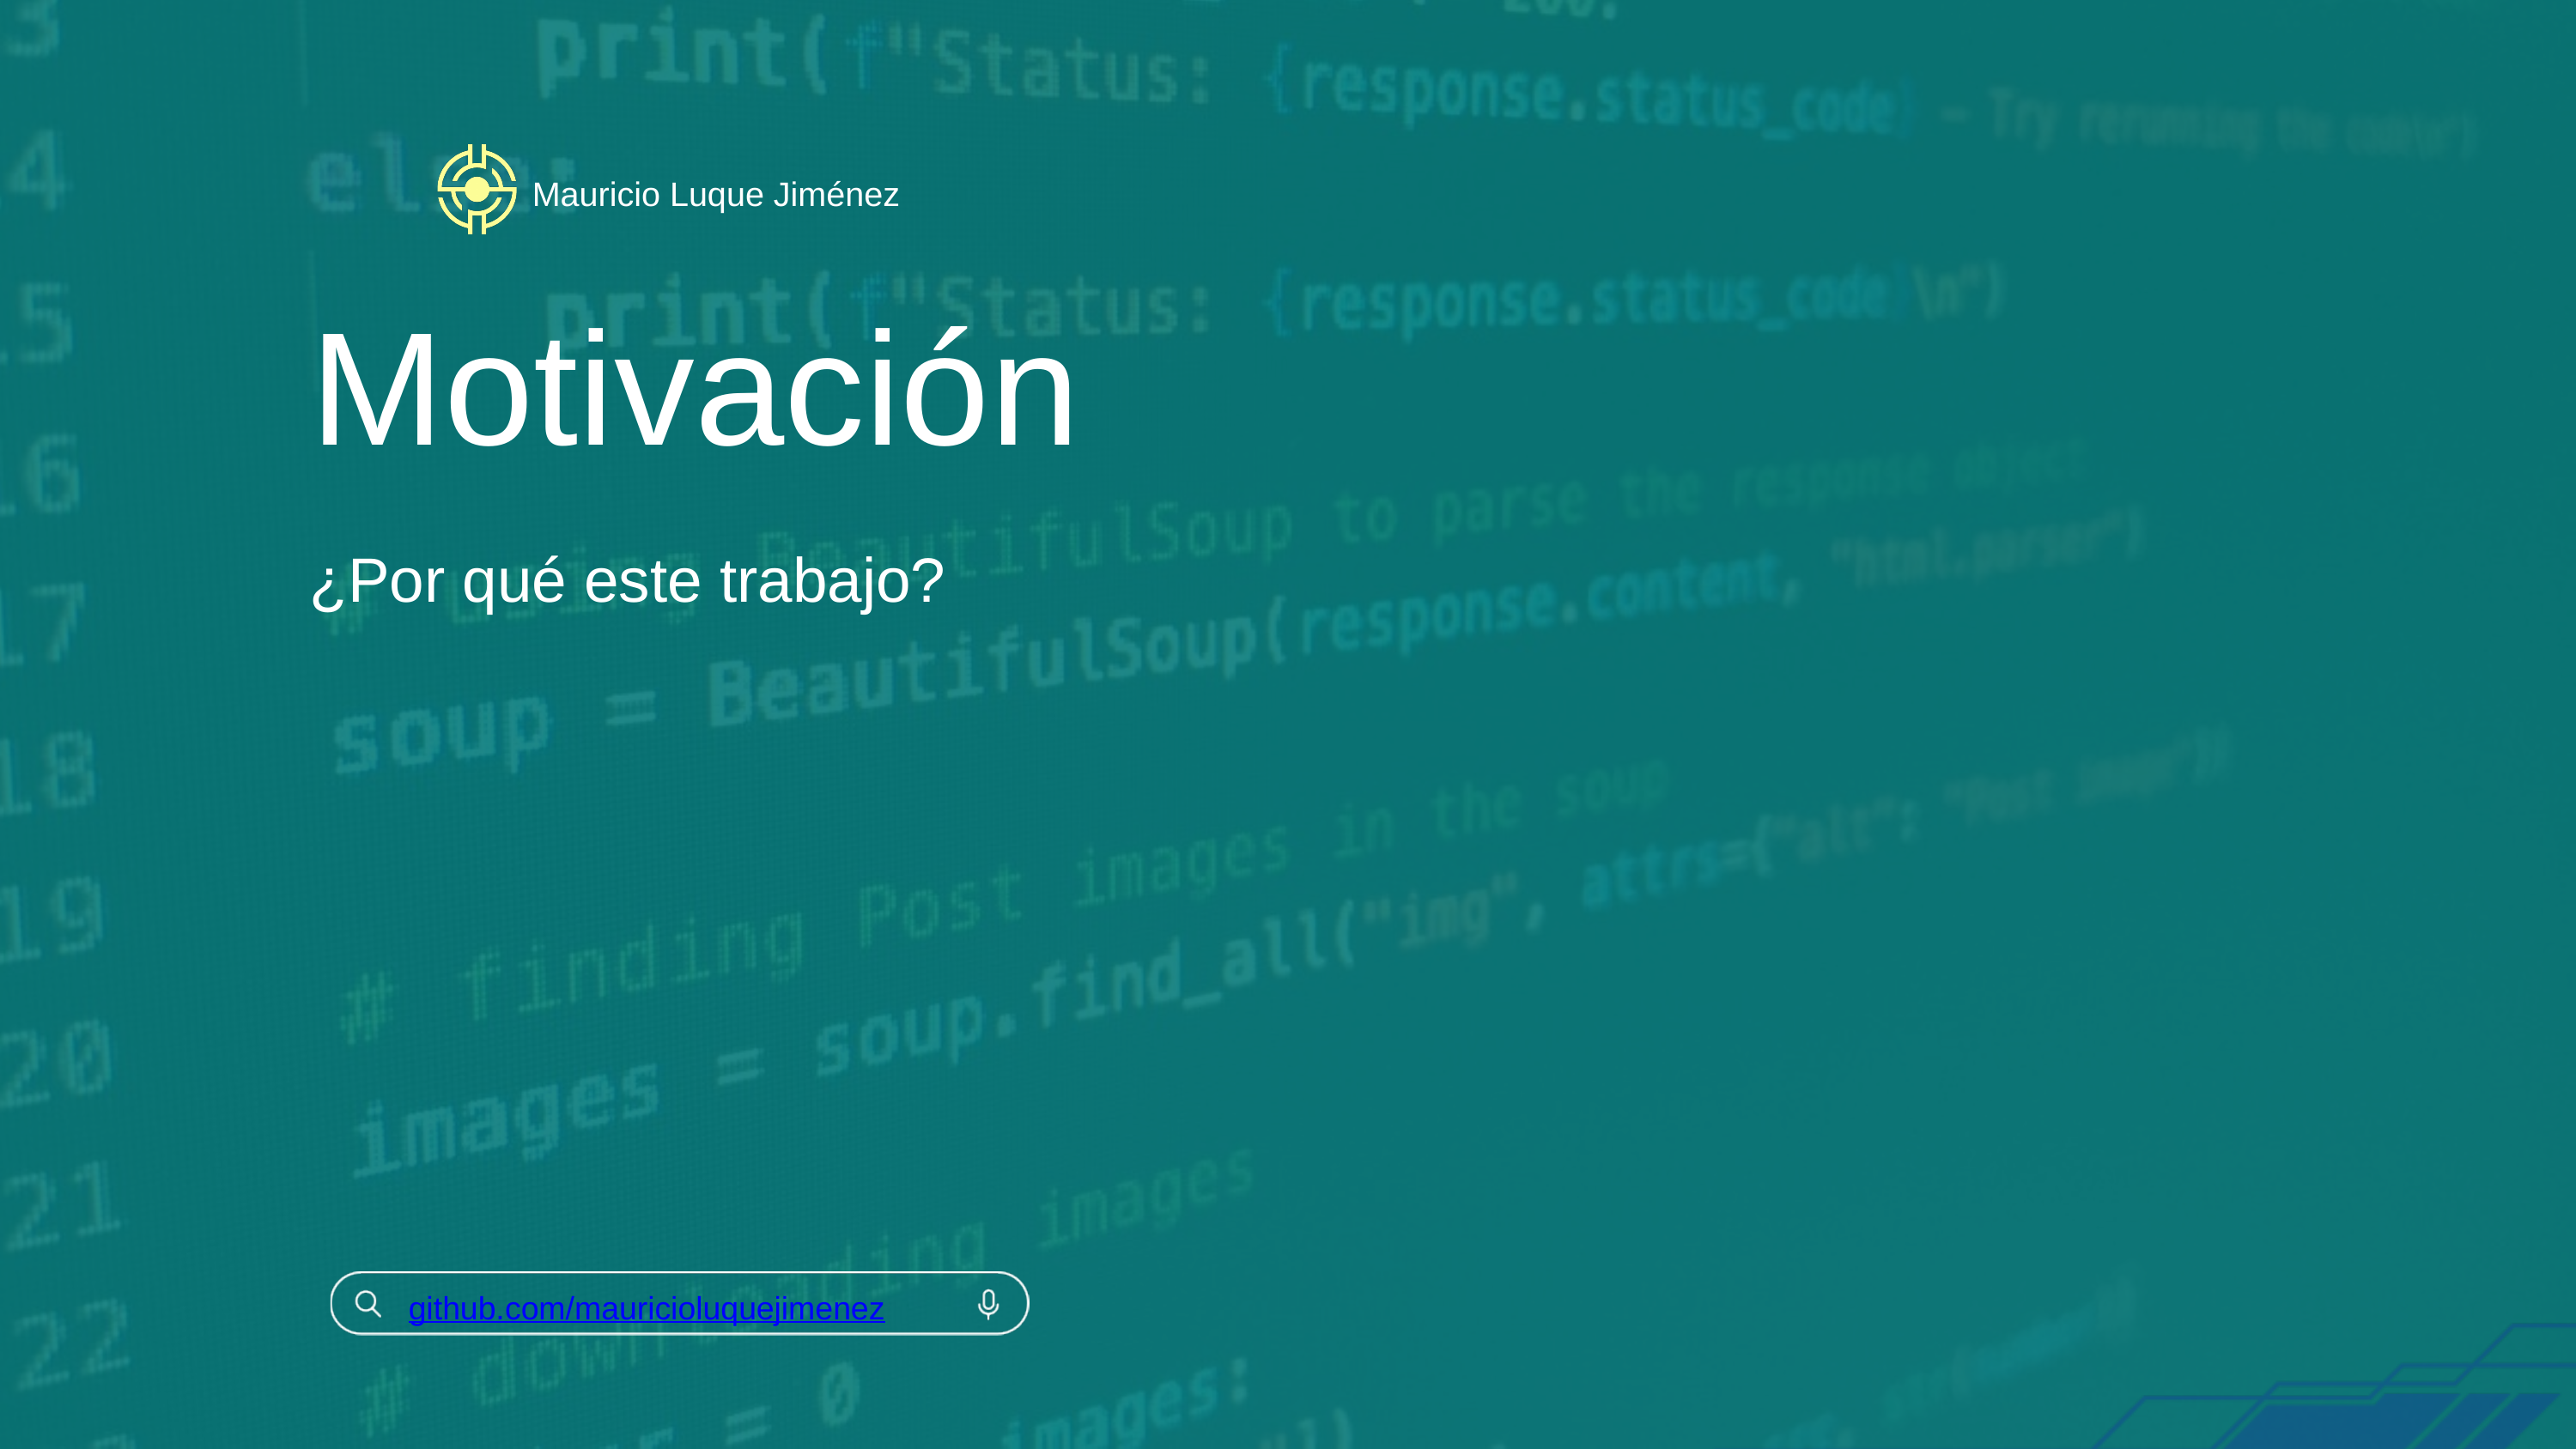

Mauricio Luque Jiménez
Motivación
¿Por qué este trabajo?

github.com/mauricioluquejimenez